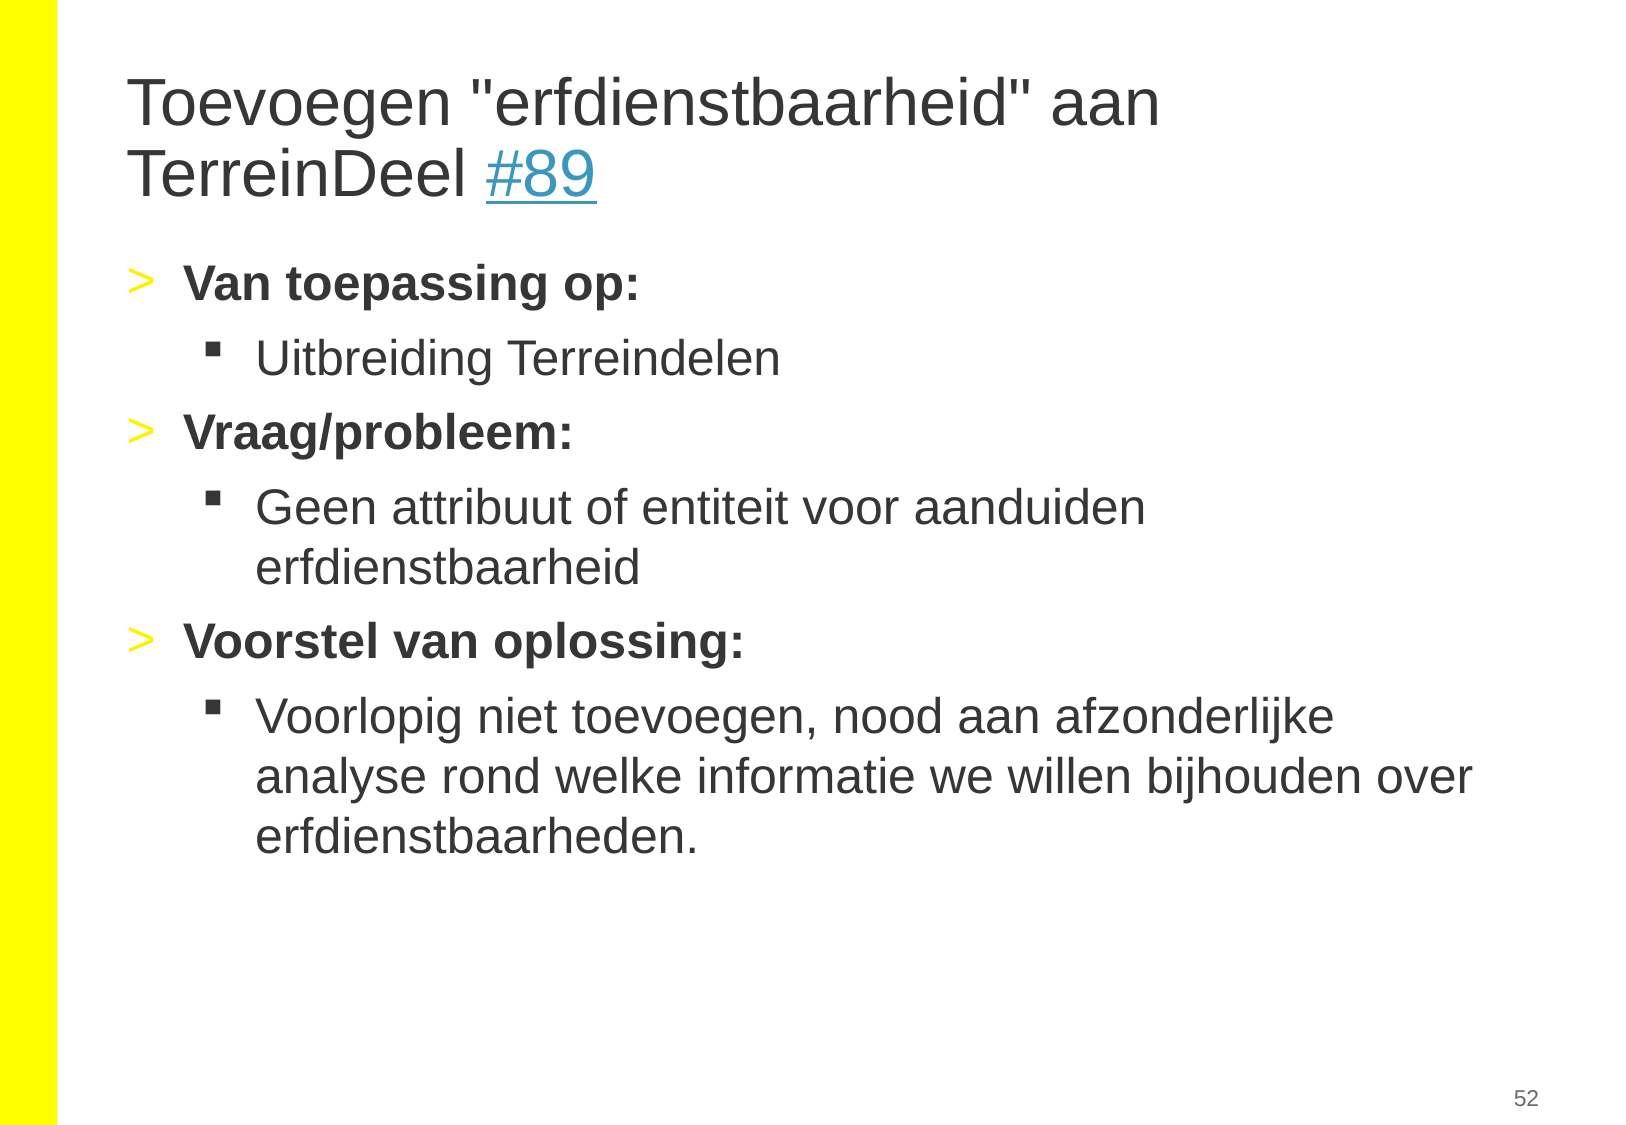

# Toevoegen "erfdienstbaarheid" aan TerreinDeel #89
Van toepassing op:
Uitbreiding Terreindelen
Vraag/probleem:
Geen attribuut of entiteit voor aanduiden erfdienstbaarheid
Voorstel van oplossing:
Voorlopig niet toevoegen, nood aan afzonderlijke analyse rond welke informatie we willen bijhouden over erfdienstbaarheden.
52